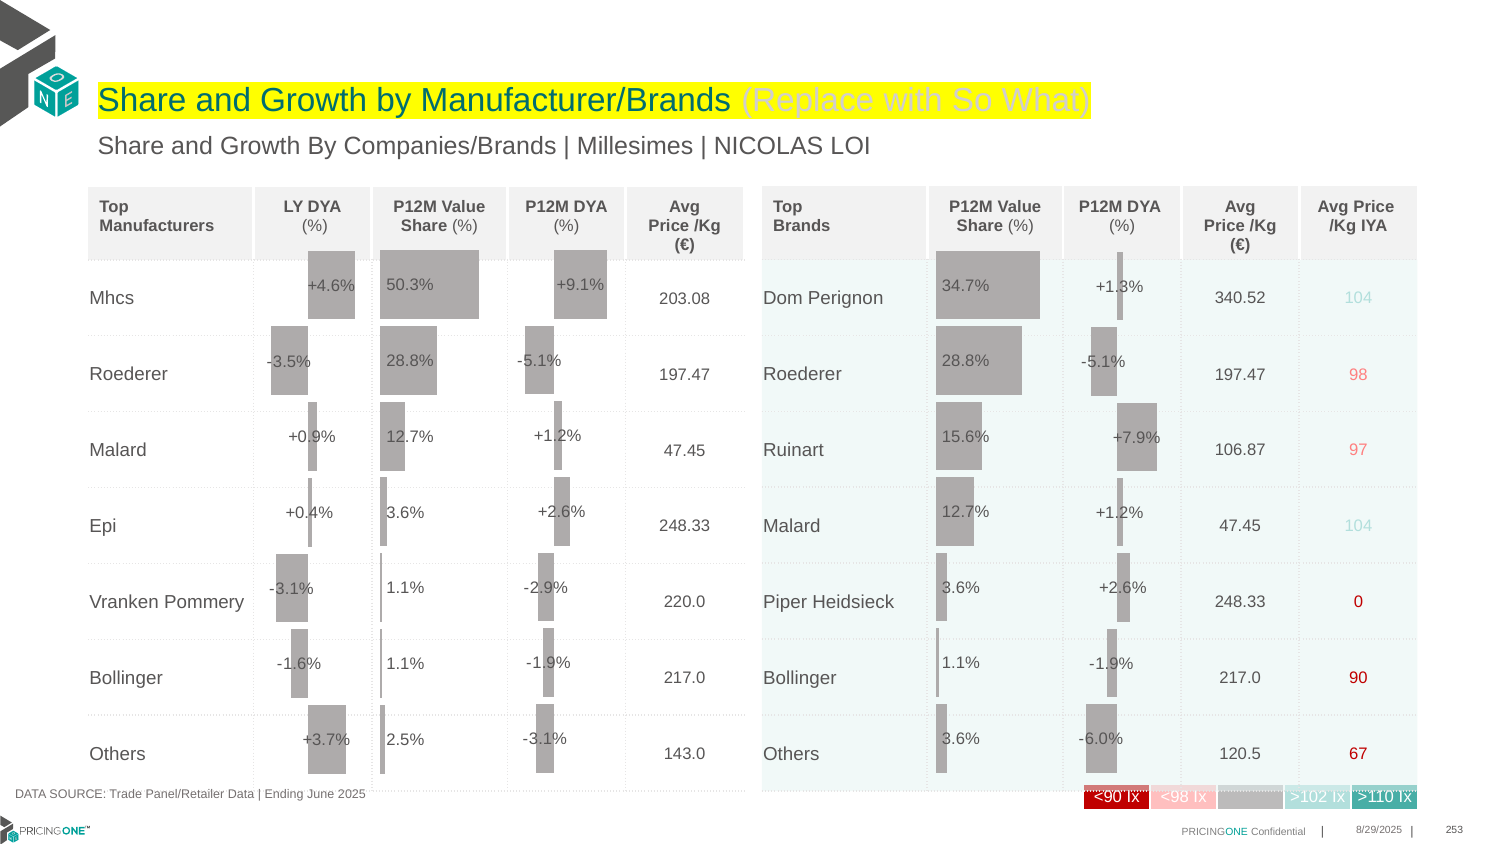

# Share and Growth by Manufacturer/Brands (Replace with So What)

Share and Growth By Companies/Brands | Millesimes | NICOLAS LOI
| Top Brands | P12M Value Share (%) | P12M DYA (%) | Avg Price /Kg (€) | Avg Price /Kg IYA |
| --- | --- | --- | --- | --- |
| Dom Perignon |  |  | 340.52 | 104 |
| Roederer |  |  | 197.47 | 98 |
| Ruinart |  |  | 106.87 | 97 |
| Malard |  |  | 47.45 | 104 |
| Piper Heidsieck |  |  | 248.33 | 0 |
| Bollinger |  |  | 217.0 | 90 |
| Others |  |  | 120.5 | 67 |
| Top Manufacturers | LY DYA (%) | P12M Value Share (%) | P12M DYA (%) | Avg Price /Kg (€) |
| --- | --- | --- | --- | --- |
| Mhcs |  |  |  | 203.08 |
| Roederer |  |  |  | 197.47 |
| Malard |  |  |  | 47.45 |
| Epi |  |  |  | 248.33 |
| Vranken Pommery |  |  |  | 220.0 |
| Bollinger |  |  |  | 217.0 |
| Others |  |  |  | 143.0 |

### Chart

| Category | Share DYA P12M |
|---|---|
| None | 0.09105685855881962 |

### Chart

| Category | Value Share P12M |
|---|---|
| None | 0.5031089089672593 |

### Chart

| Category | Share DYA LY |
|---|---|
| None | 0.04563063713510784 |

### Chart

| Category | Value Share |
|---|---|
| None | 0.3473720003886136 |

### Chart

| Category | Share DYA |
|---|---|
| None | 0.012533529061492354 |
DATA SOURCE: Trade Panel/Retailer Data | Ending June 2025
| <90 Ix | <98 Ix |  | >102 Ix | >110 Ix |
| --- | --- | --- | --- | --- |

8/29/2025
253